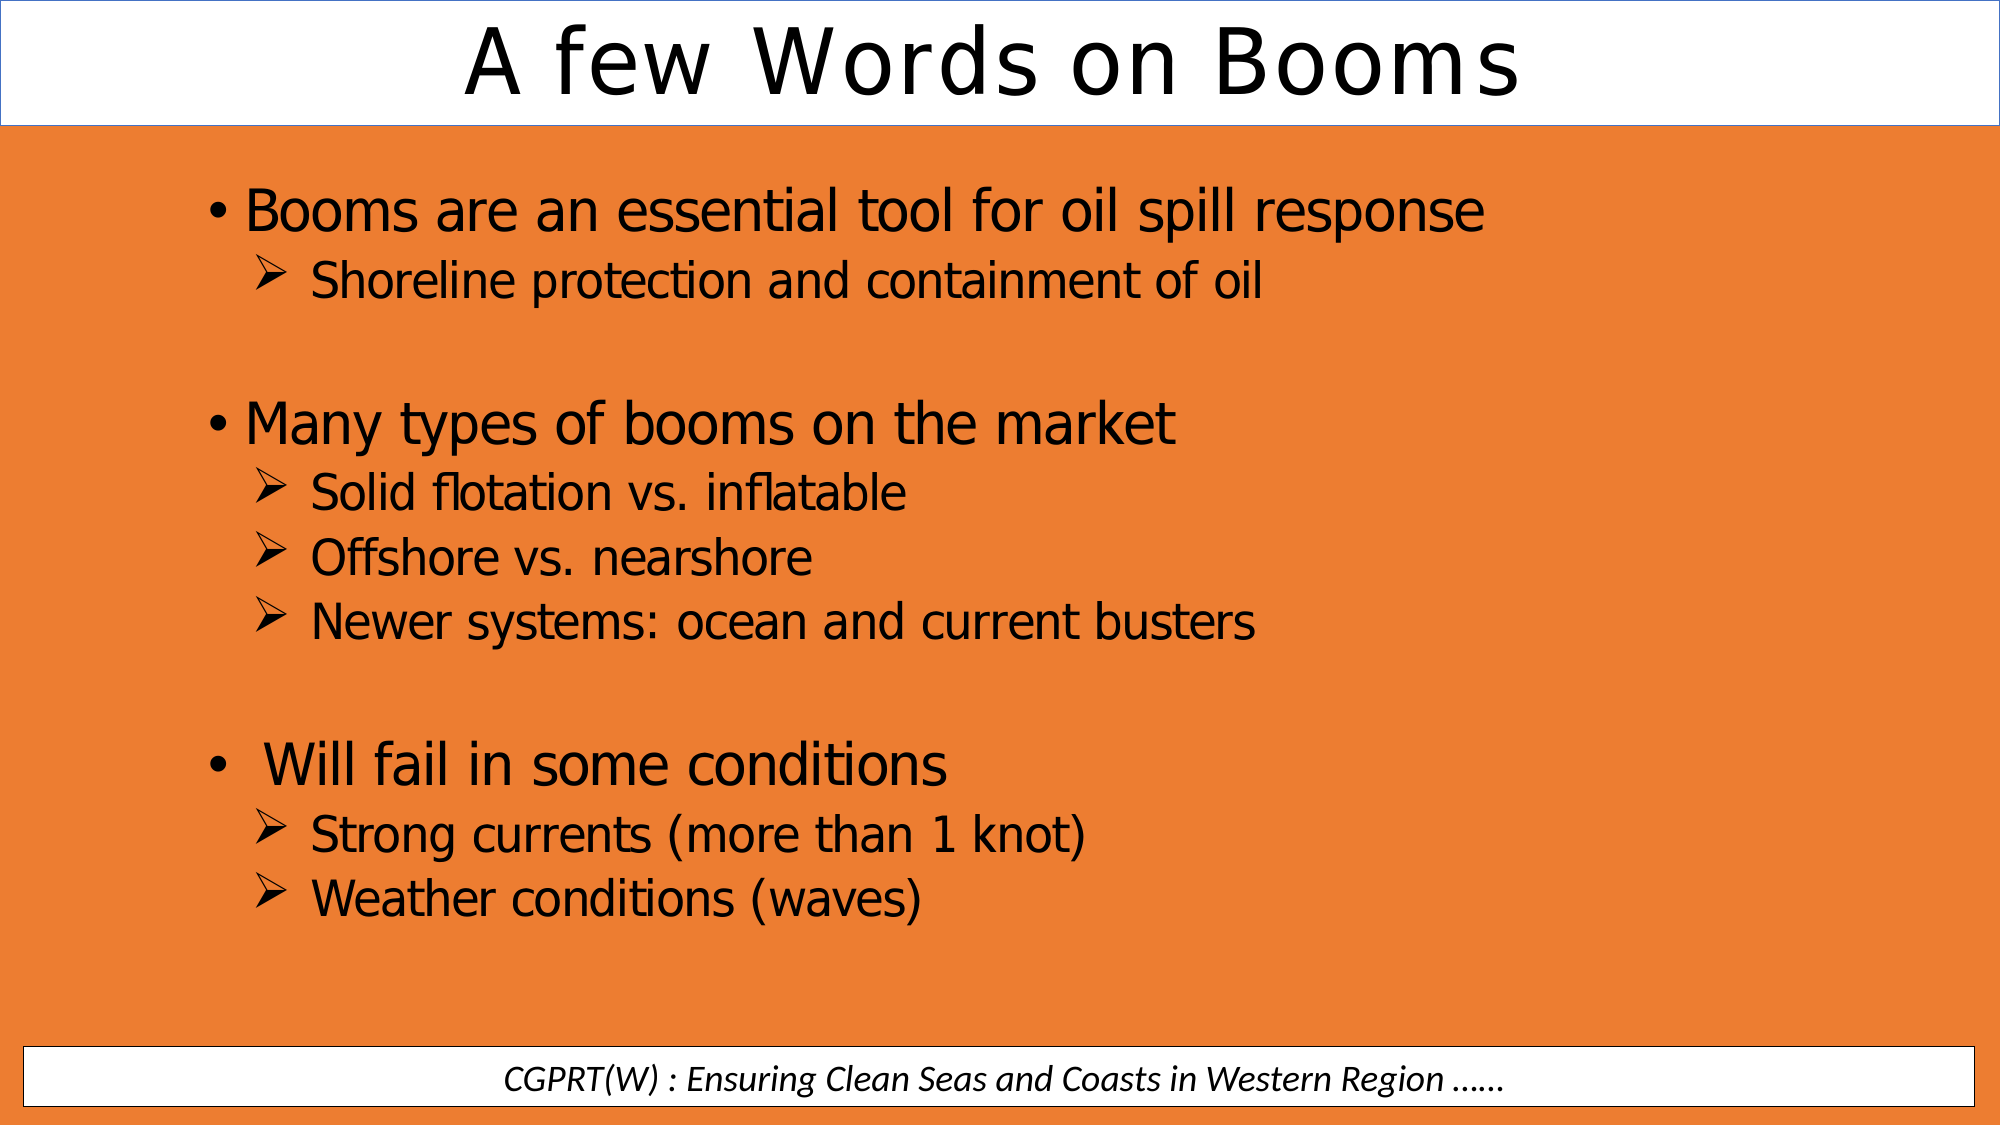

A few Words on Booms
Booms are an essential tool for oil spill response
Shoreline protection and containment of oil

Many types of booms on the market
Solid flotation vs. inflatable
Offshore vs. nearshore
Newer systems: ocean and current busters

 Will fail in some conditions
Strong currents (more than 1 knot)
Weather conditions (waves)

 CGPRT(W) : Ensuring Clean Seas and Coasts in Western Region ……